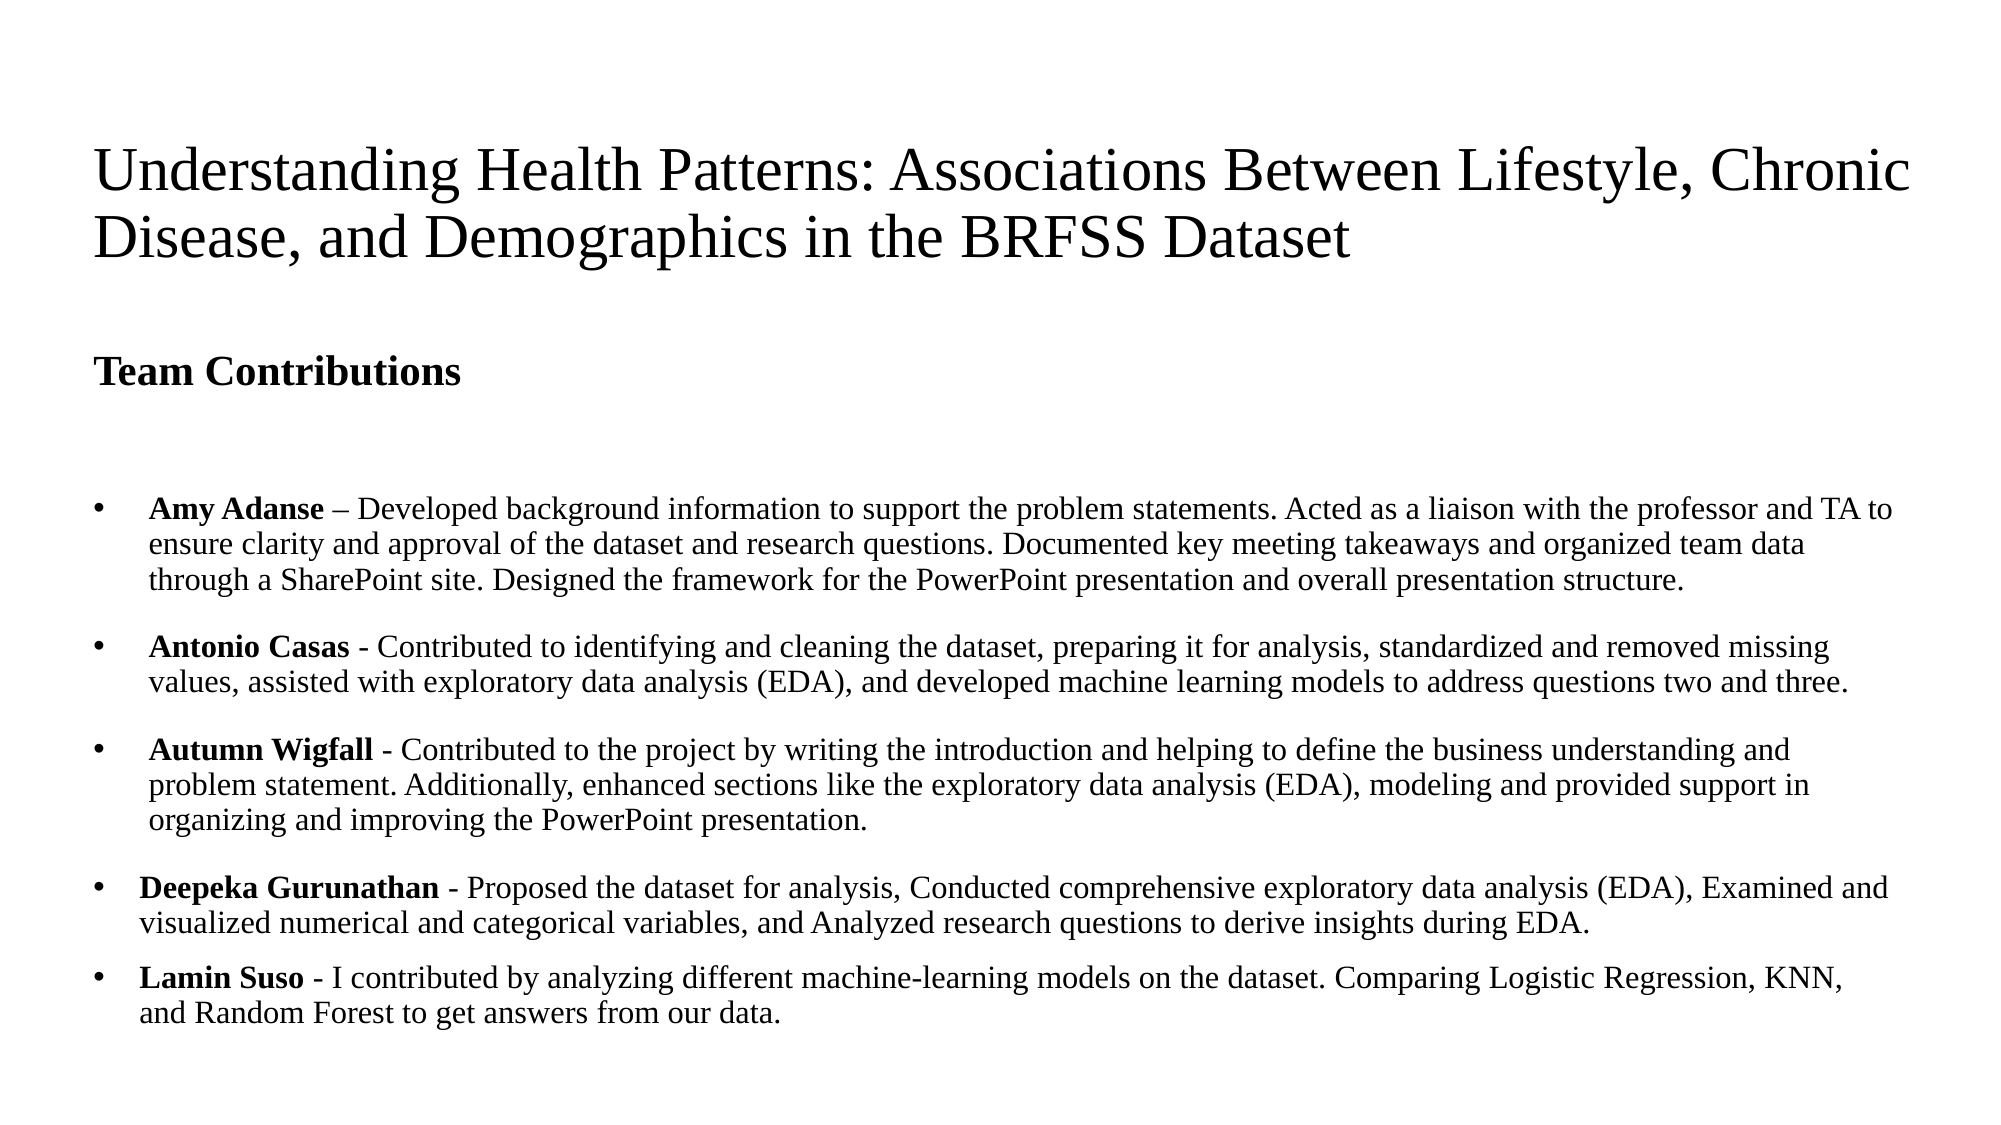

# Understanding Health Patterns: Associations Between Lifestyle, Chronic Disease, and Demographics in the BRFSS Dataset
Team Contributions

Amy Adanse – Developed background information to support the problem statements. Acted as a liaison with the professor and TA to ensure clarity and approval of the dataset and research questions. Documented key meeting takeaways and organized team data through a SharePoint site. Designed the framework for the PowerPoint presentation and overall presentation structure.
Antonio Casas - Contributed to identifying and cleaning the dataset, preparing it for analysis, standardized and removed missing values, assisted with exploratory data analysis (EDA), and developed machine learning models to address questions two and three.
Autumn Wigfall - Contributed to the project by writing the introduction and helping to define the business understanding and problem statement. Additionally, enhanced sections like the exploratory data analysis (EDA), modeling and provided support in organizing and improving the PowerPoint presentation.
Deepeka Gurunathan - Proposed the dataset for analysis, Conducted comprehensive exploratory data analysis (EDA), Examined and visualized numerical and categorical variables, and Analyzed research questions to derive insights during EDA.
Lamin Suso - I contributed by analyzing different machine-learning models on the dataset. Comparing Logistic Regression, KNN, and Random Forest to get answers from our data.